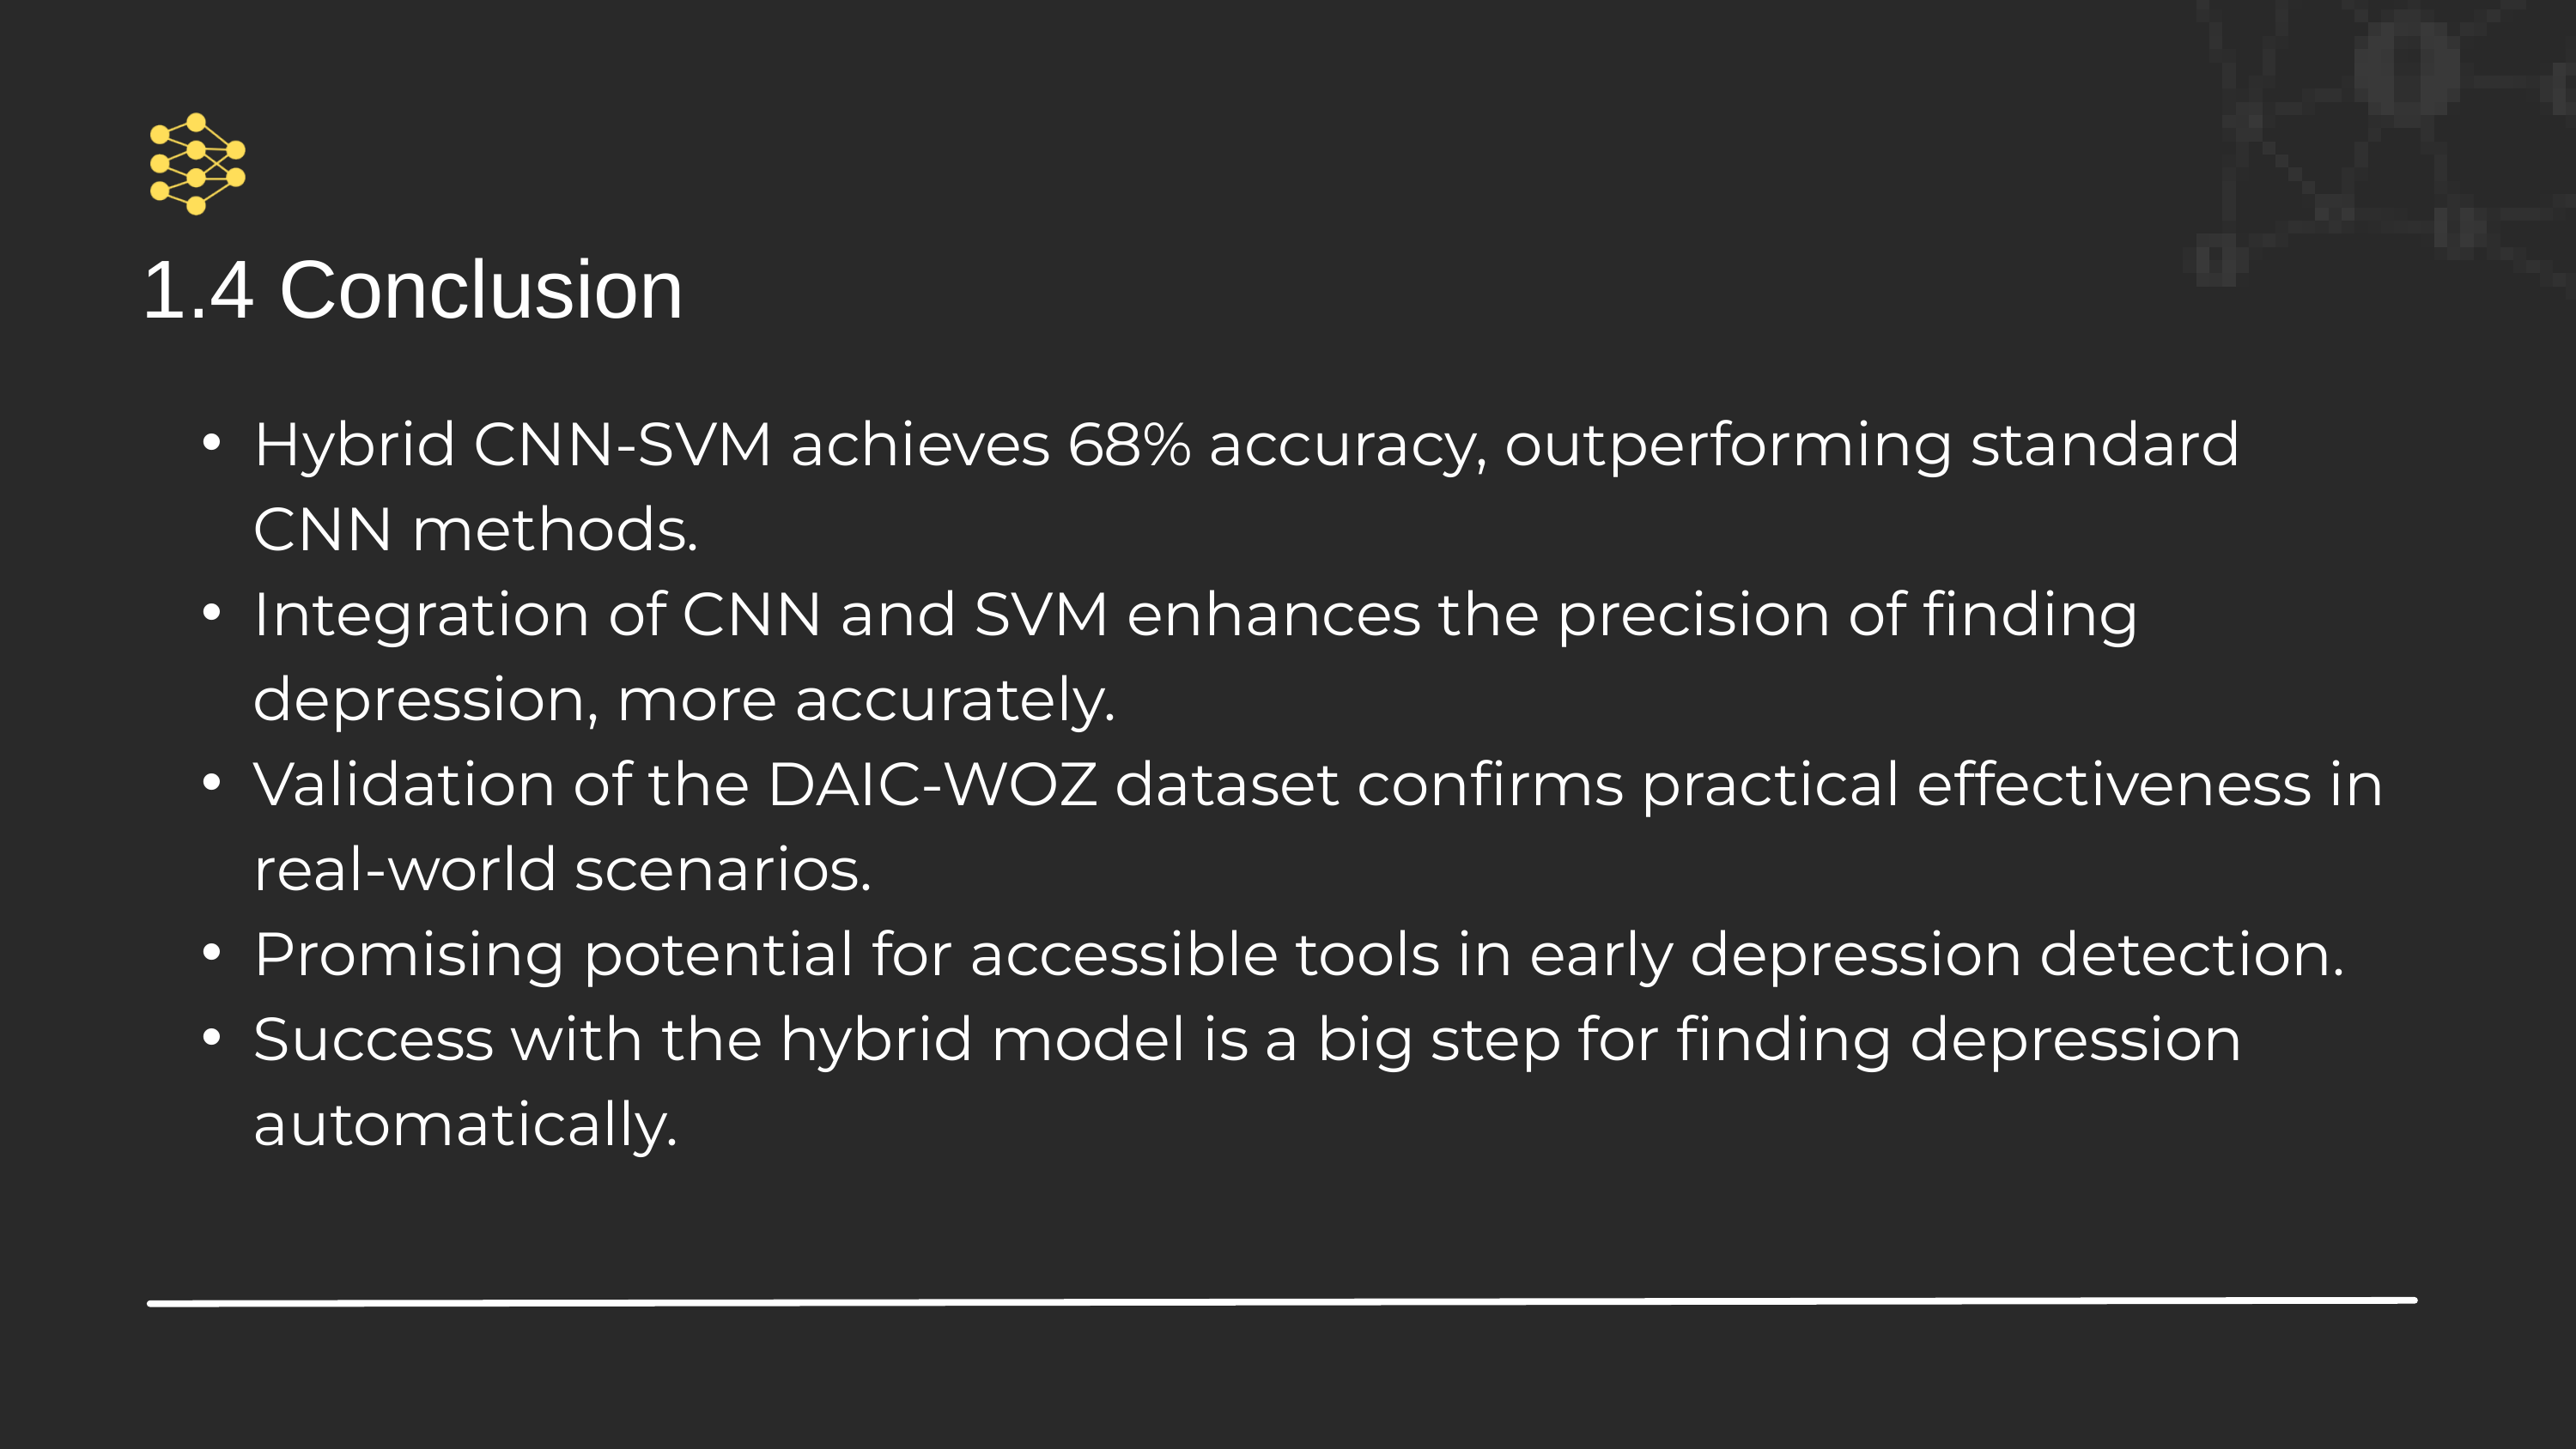

1.4 Conclusion
Hybrid CNN-SVM achieves 68% accuracy, outperforming standard CNN methods.
Integration of CNN and SVM enhances the precision of finding depression, more accurately.
Validation of the DAIC-WOZ dataset confirms practical effectiveness in real-world scenarios.
Promising potential for accessible tools in early depression detection.
Success with the hybrid model is a big step for finding depression automatically.